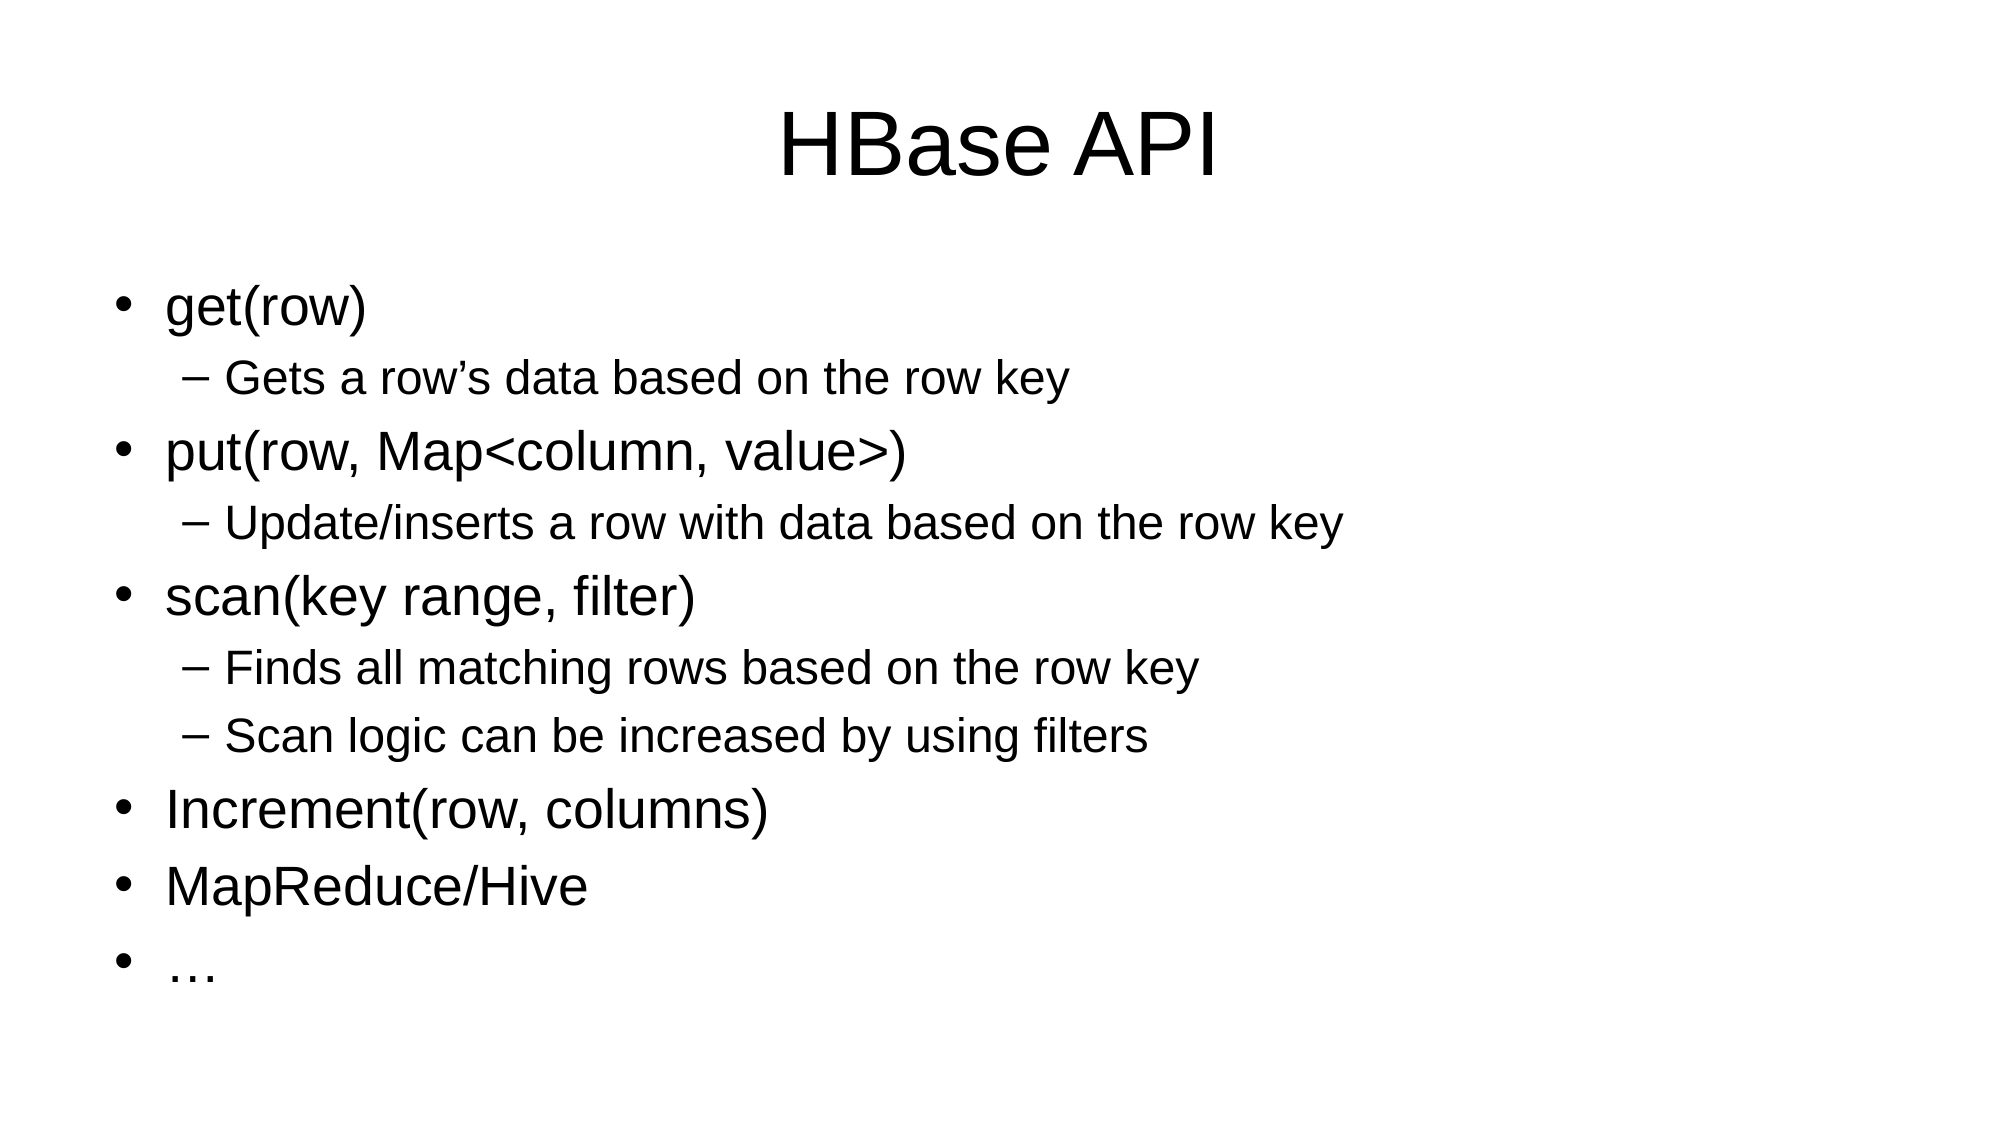

# HBase API
get(row)
Gets a row’s data based on the row key
put(row, Map<column, value>)
Update/inserts a row with data based on the row key
scan(key range, filter)
Finds all matching rows based on the row key
Scan logic can be increased by using filters
Increment(row, columns)
MapReduce/Hive
…